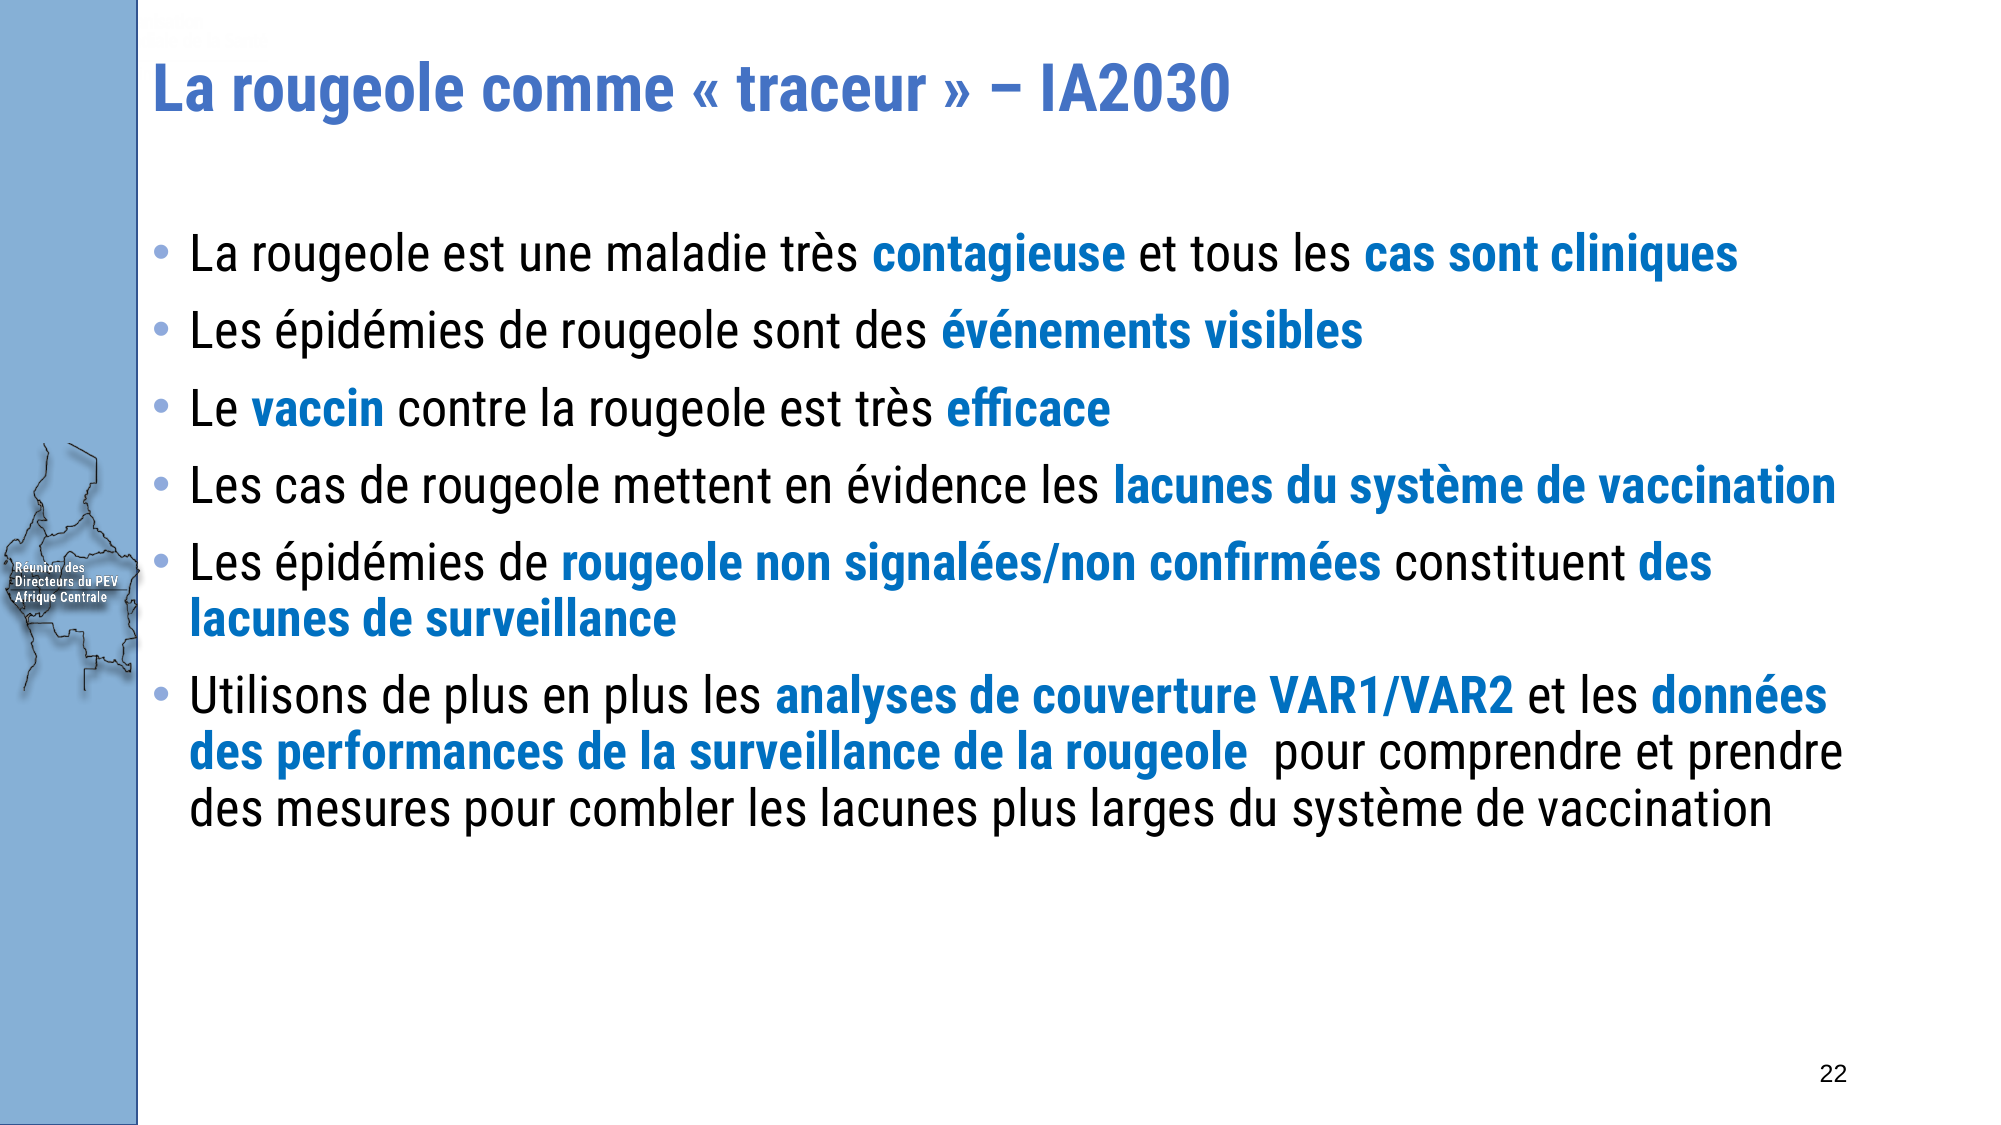

# La rougeole comme « traceur » – IA2030
La rougeole est une maladie très contagieuse et tous les cas sont cliniques
Les épidémies de rougeole sont des événements visibles
Le vaccin contre la rougeole est très efficace
Les cas de rougeole mettent en évidence les lacunes du système de vaccination
Les épidémies de rougeole non signalées/non confirmées constituent des lacunes de surveillance
Utilisons de plus en plus les analyses de couverture VAR1/VAR2 et les données des performances de la surveillance de la rougeole  pour comprendre et prendre des mesures pour combler les lacunes plus larges du système de vaccination

22